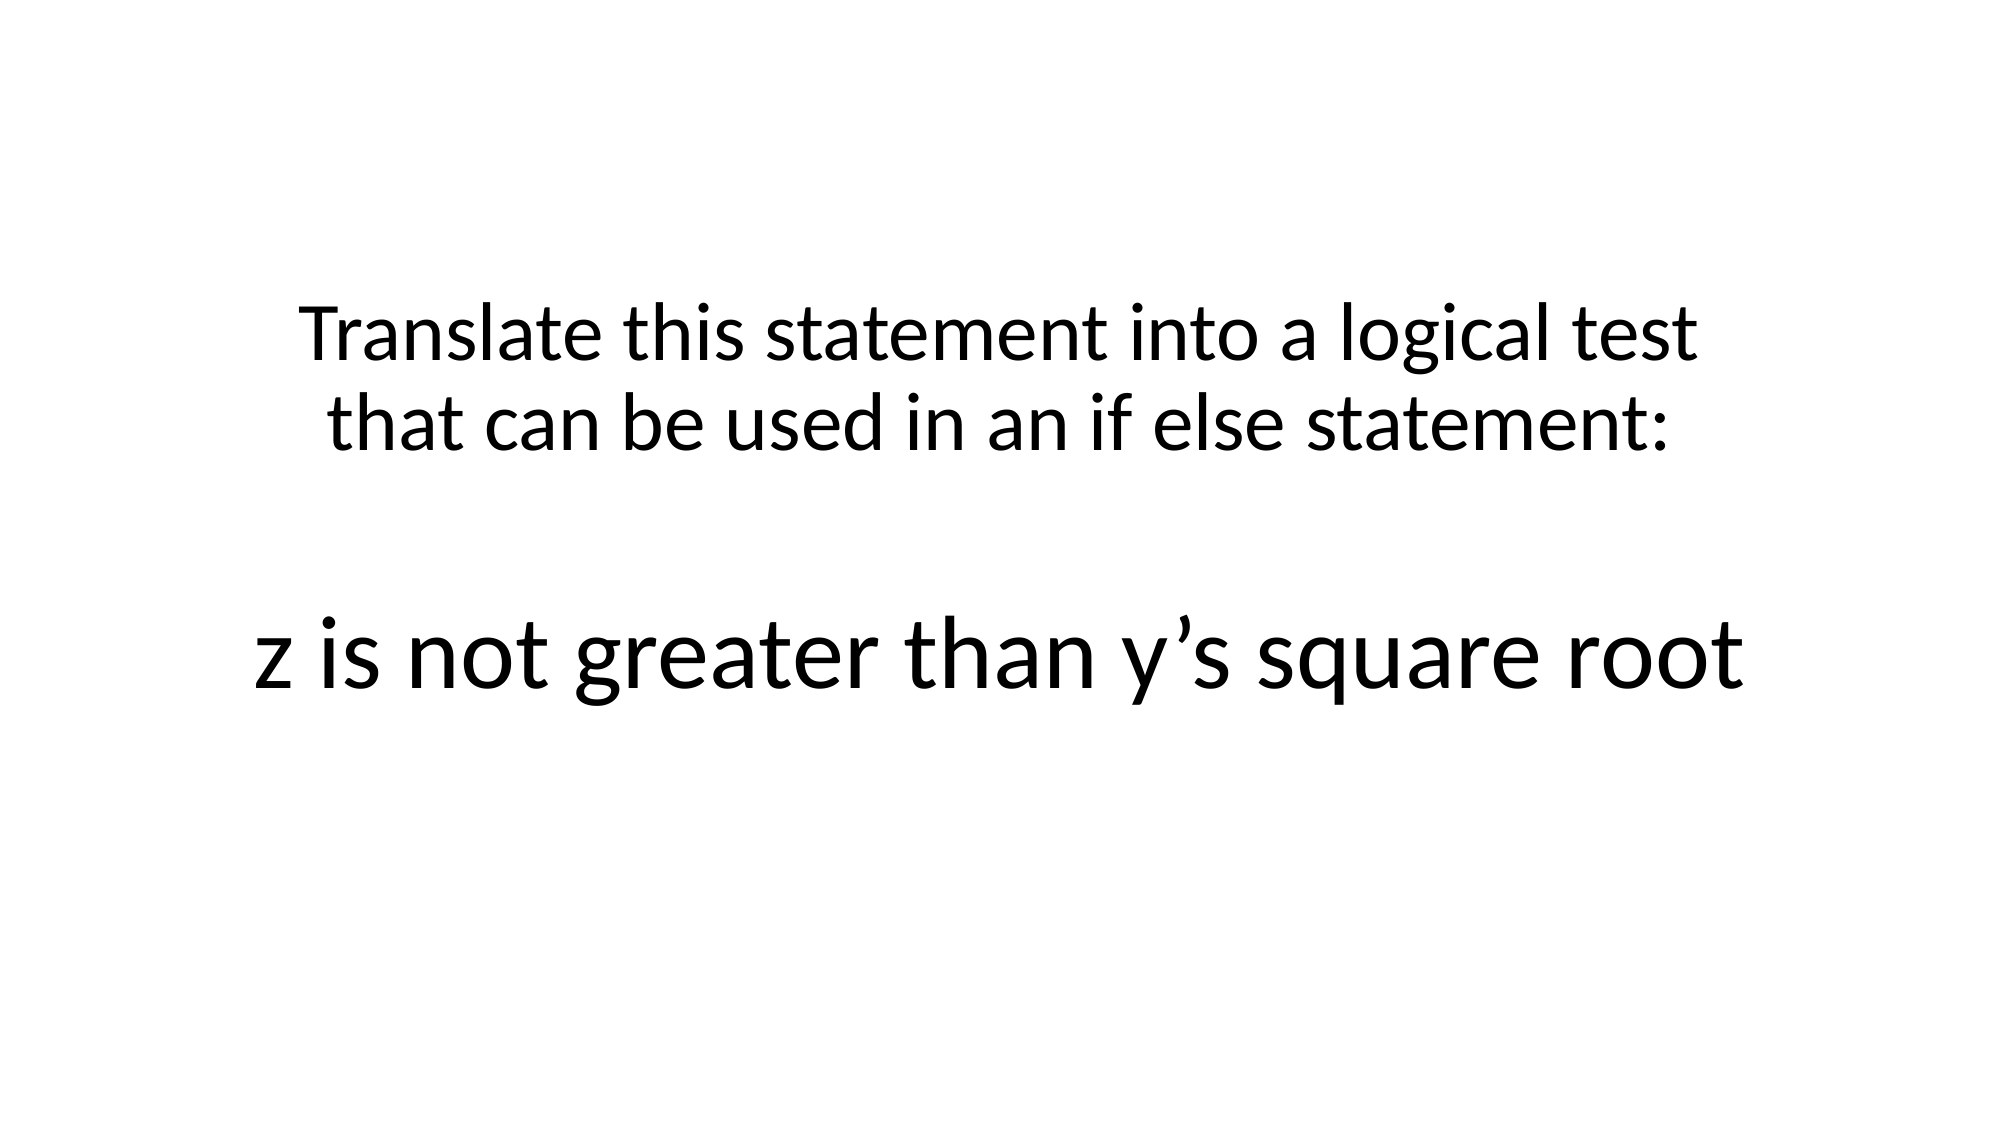

# Translate this statement into a logical test that can be used in an if else statement:
z is not greater than y’s square root